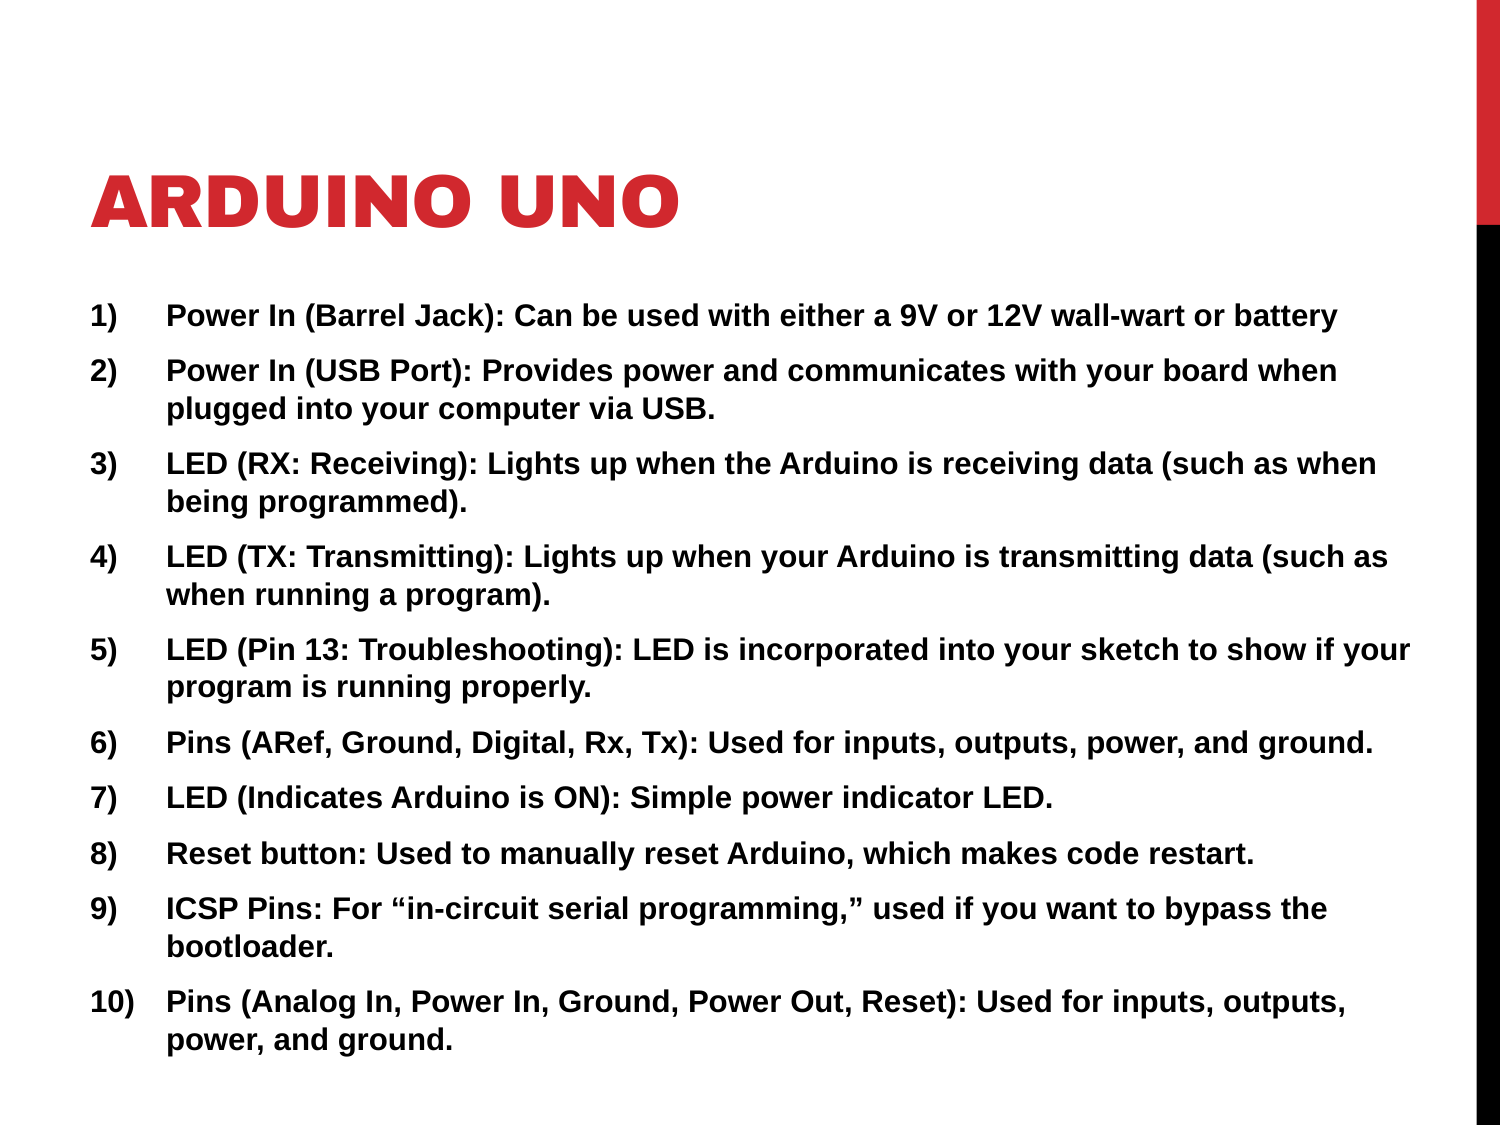

# Arduino Uno
Power In (Barrel Jack): Can be used with either a 9V or 12V wall-wart or battery
Power In (USB Port): Provides power and communicates with your board when plugged into your computer via USB.
LED (RX: Receiving): Lights up when the Arduino is receiving data (such as when being programmed).
LED (TX: Transmitting): Lights up when your Arduino is transmitting data (such as when running a program).
LED (Pin 13: Troubleshooting): LED is incorporated into your sketch to show if your program is running properly.
Pins (ARef, Ground, Digital, Rx, Tx): Used for inputs, outputs, power, and ground.
LED (Indicates Arduino is ON): Simple power indicator LED.
Reset button: Used to manually reset Arduino, which makes code restart.
ICSP Pins: For “in-circuit serial programming,” used if you want to bypass the bootloader.
Pins (Analog In, Power In, Ground, Power Out, Reset): Used for inputs, outputs, power, and ground.